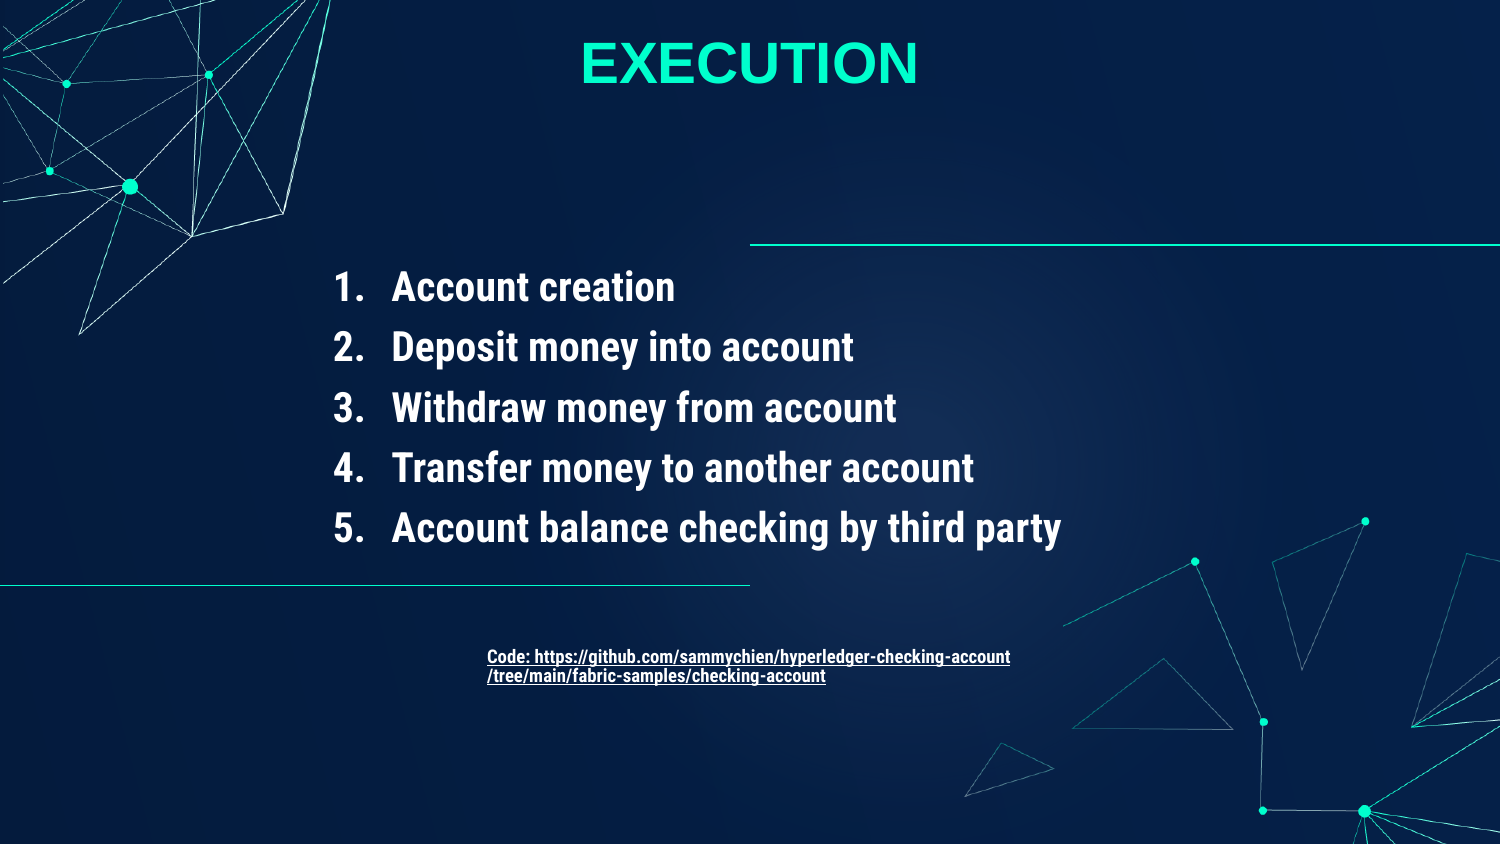

# EXECUTION
Account creation
Deposit money into account
Withdraw money from account
Transfer money to another account
Account balance checking by third party
Code: https://github.com/sammychien/hyperledger-checking-account/tree/main/fabric-samples/checking-account